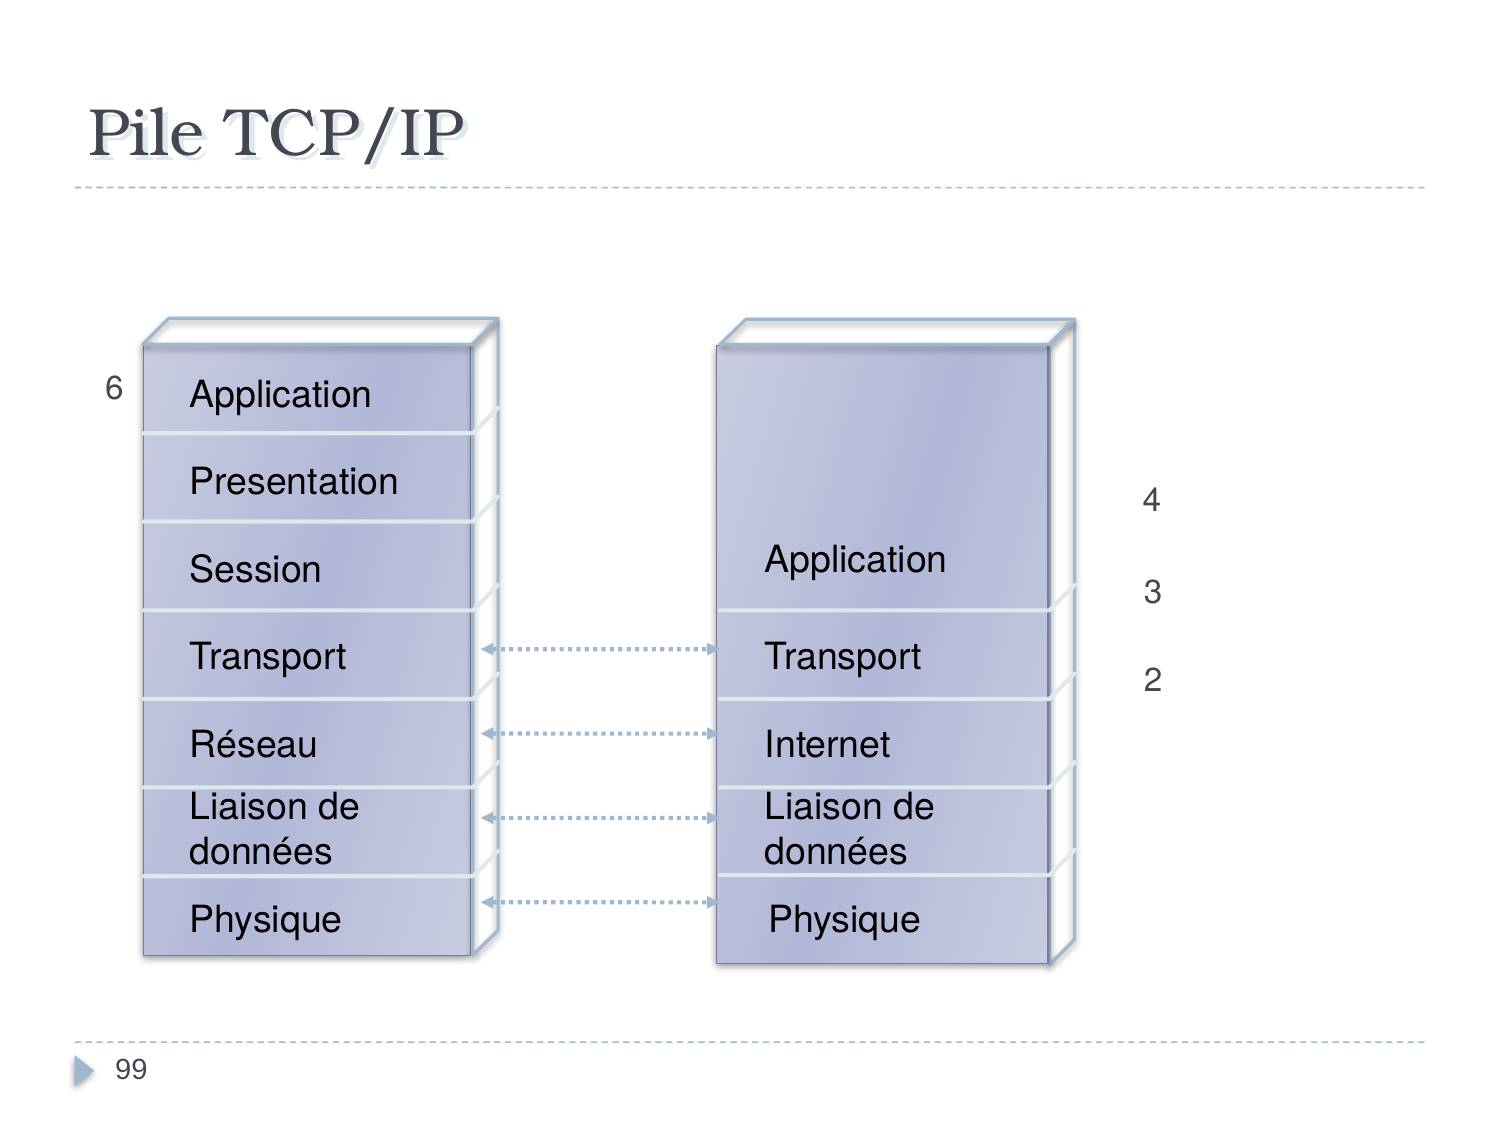

# Pile TCP/IP
7

5
6
Application

5
Presentation
4

4
Application
Session
3

3
Transport
Transport
2

2
Réseau
Internet

1

1
Liaison de données
Liaison de données

Physique
Physique

99